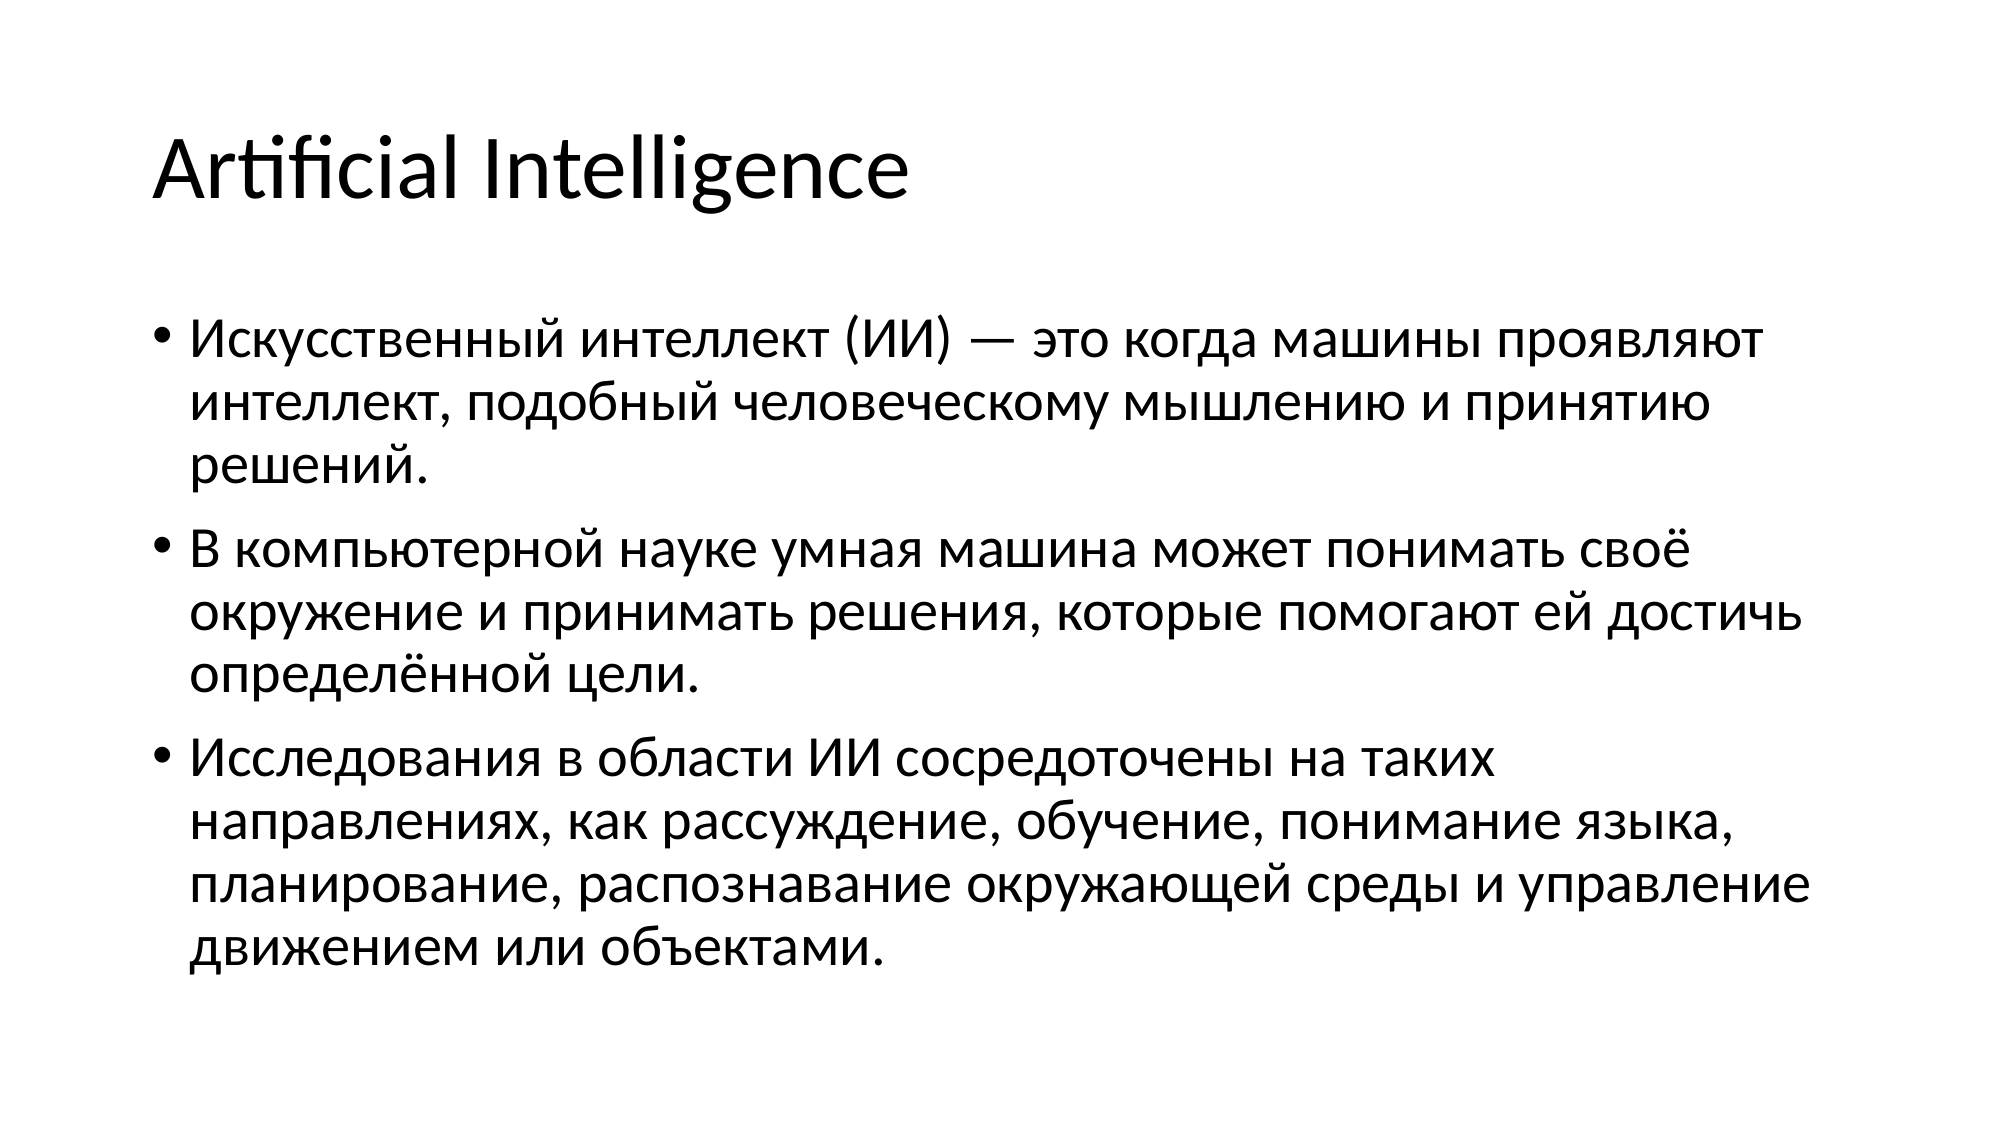

# Artificial Intelligence
Искусственный интеллект (ИИ) — это когда машины проявляют интеллект, подобный человеческому мышлению и принятию решений.
В компьютерной науке умная машина может понимать своё окружение и принимать решения, которые помогают ей достичь определённой цели.
Исследования в области ИИ сосредоточены на таких направлениях, как рассуждение, обучение, понимание языка, планирование, распознавание окружающей среды и управление движением или объектами.